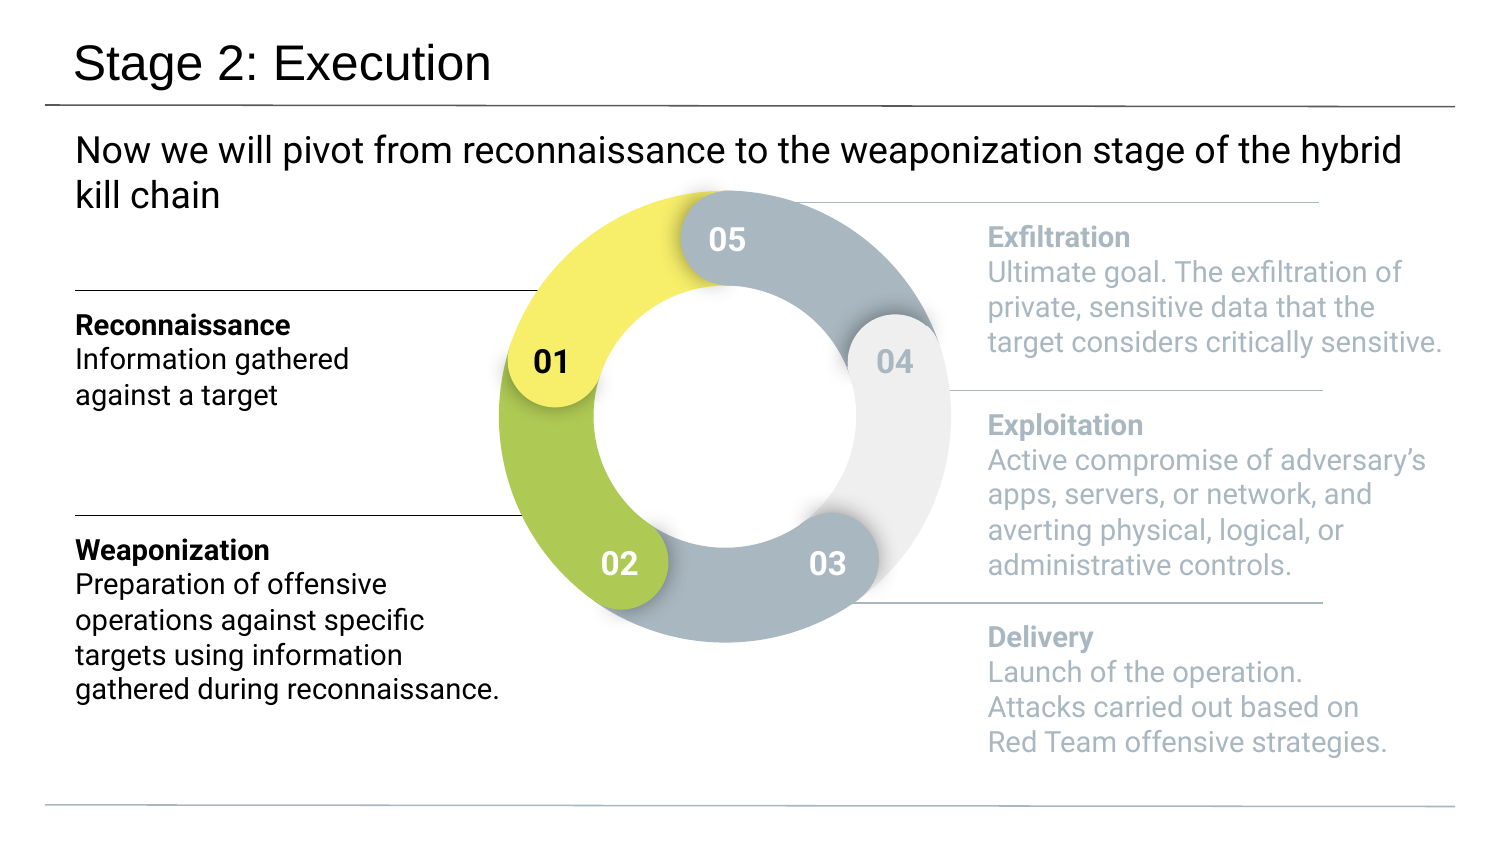

# Stage 2: Execution
Now we will pivot from reconnaissance to the weaponization stage of the hybrid kill chain

05
Exfiltration
Ultimate goal. The exfiltration of private, sensitive data that the
target considers critically sensitive.

Reconnaissance
Information gathered against a target

01
04
Exploitation
Active compromise of adversary’s apps, servers, or network, and averting physical, logical, or administrative controls.

Weaponization
Preparation of offensive
operations against specific
targets using information
gathered during reconnaissance.

02
03
Delivery
Launch of the operation. Attacks carried out based on Red Team offensive strategies.